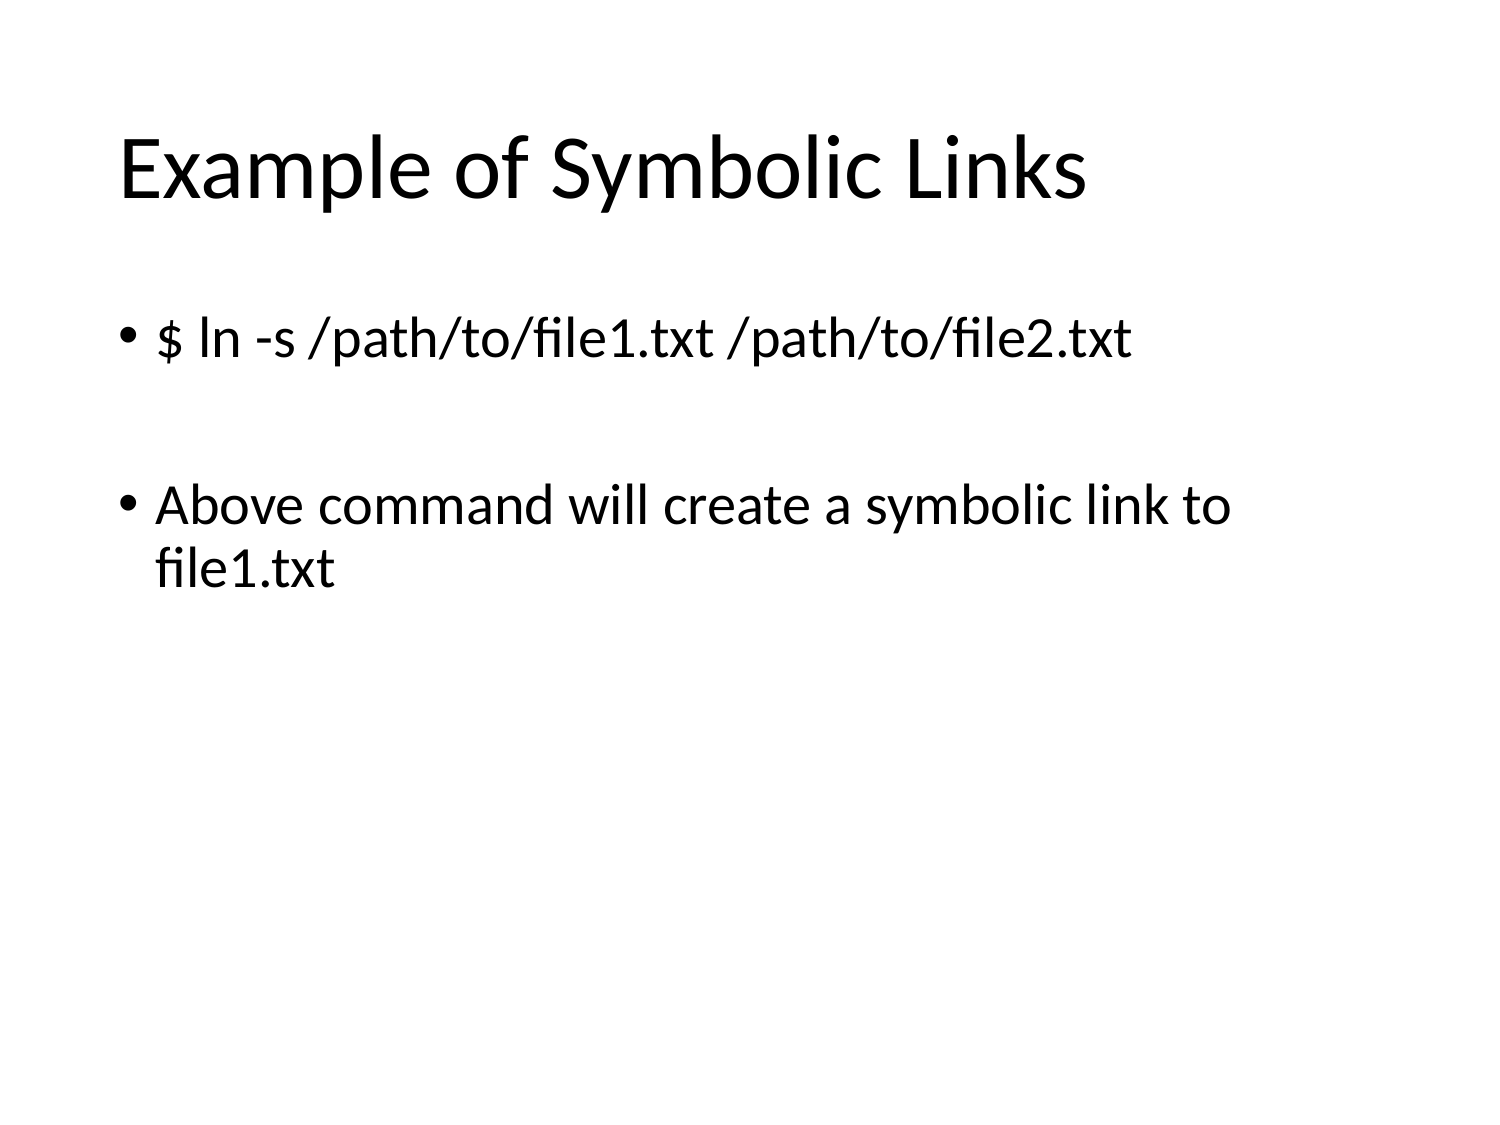

# Example of Symbolic Links
$ ln -s /path/to/file1.txt /path/to/file2.txt

Above command will create a symbolic link to file1.txt